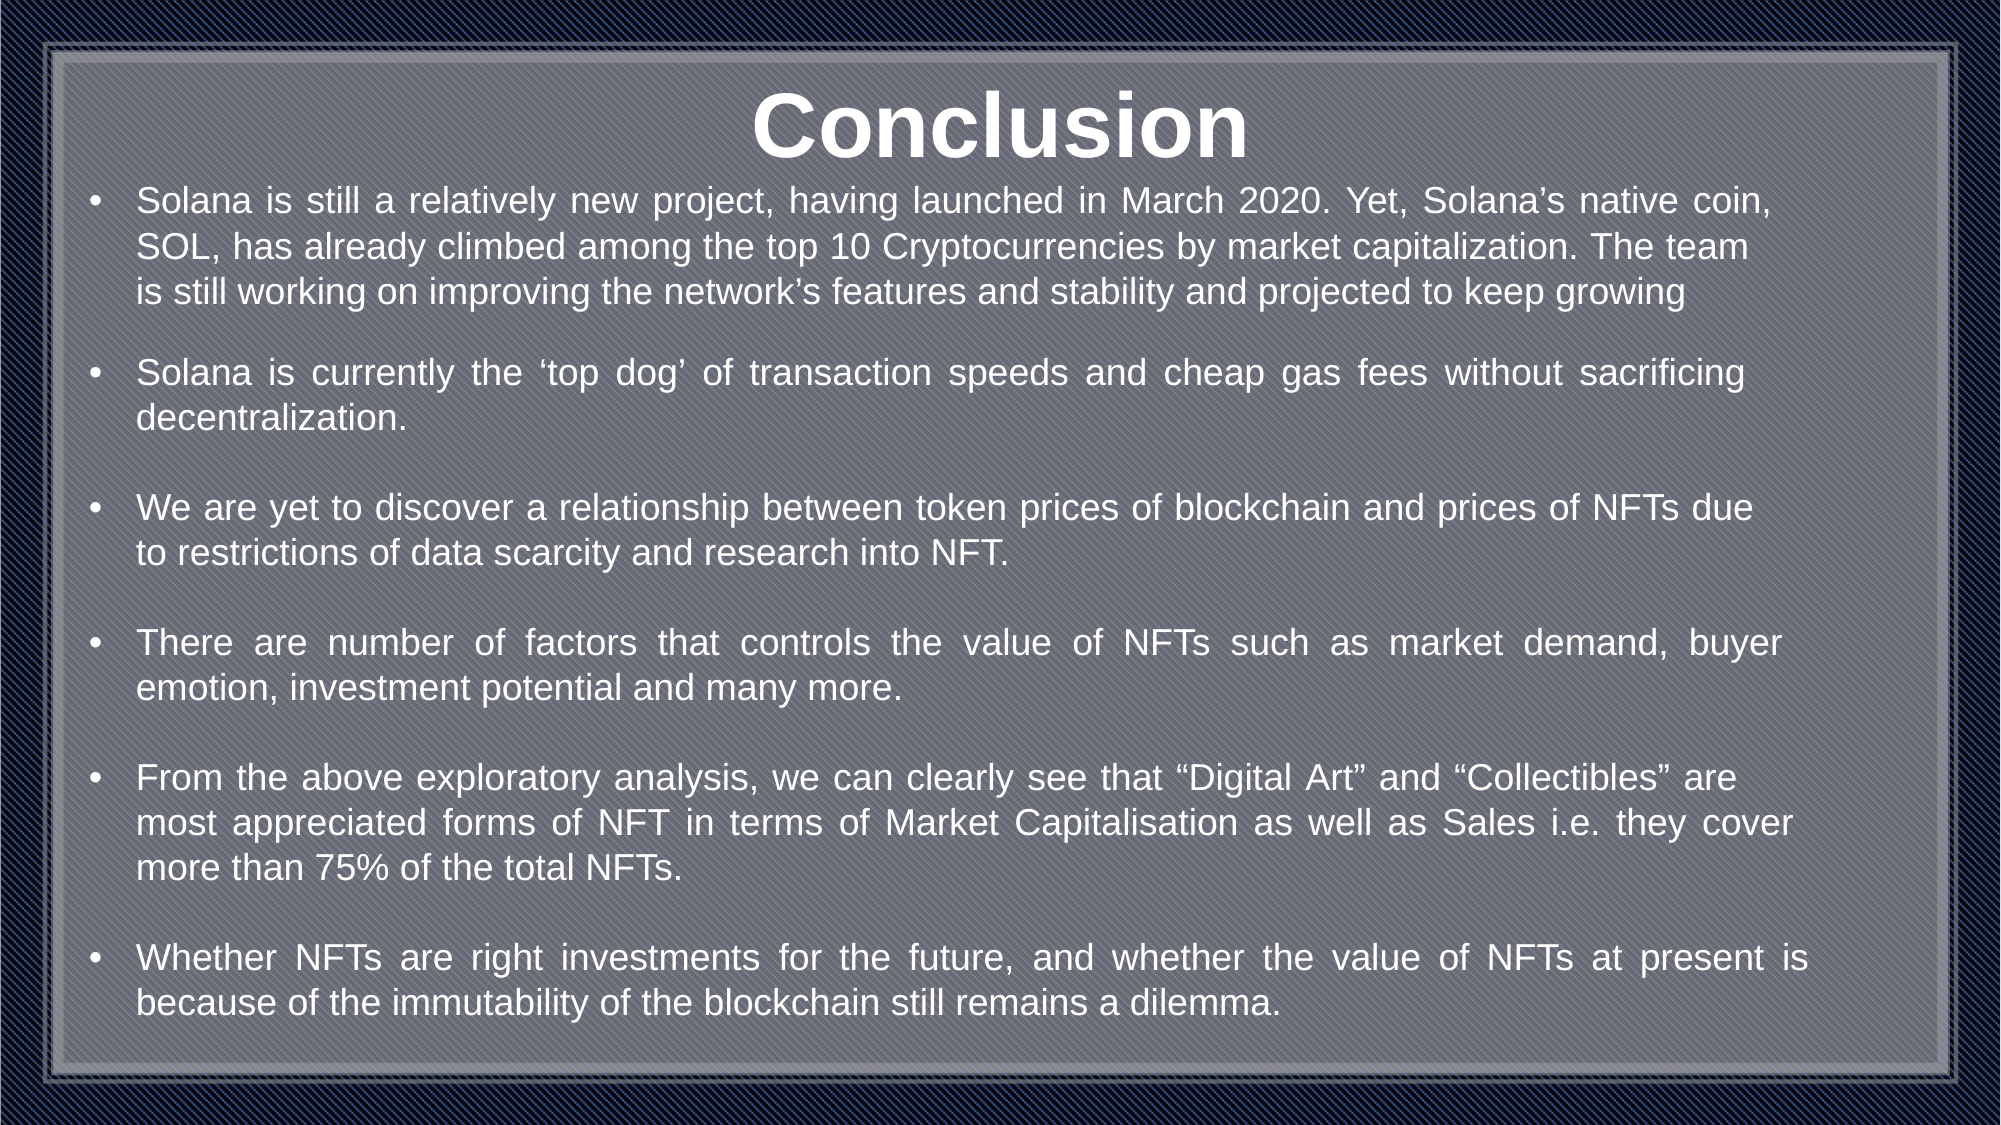

Conclusion
• Solana is still a relatively new project, having launched in March 2020. Yet, Solana’s native coin,
SOL, has already climbed among the top 10 Cryptocurrencies by market capitalization. The team
is still working on improving the network’s features and stability and projected to keep growing
• Solana is currently the ‘top dog’ of transaction speeds and cheap gas fees without sacrificing
decentralization.
• We are yet to discover a relationship between token prices of blockchain and prices of NFTs due
to restrictions of data scarcity and research into NFT.
• There are number of factors that controls the value of NFTs such as market demand, buyer
emotion, investment potential and many more.
• From the above exploratory analysis, we can clearly see that “Digital Art” and “Collectibles” are
most appreciated forms of NFT in terms of Market Capitalisation as well as Sales i.e. they cover
more than 75% of the total NFTs.
• Whether NFTs are right investments for the future, and whether the value of NFTs at present is
because of the immutability of the blockchain still remains a dilemma.